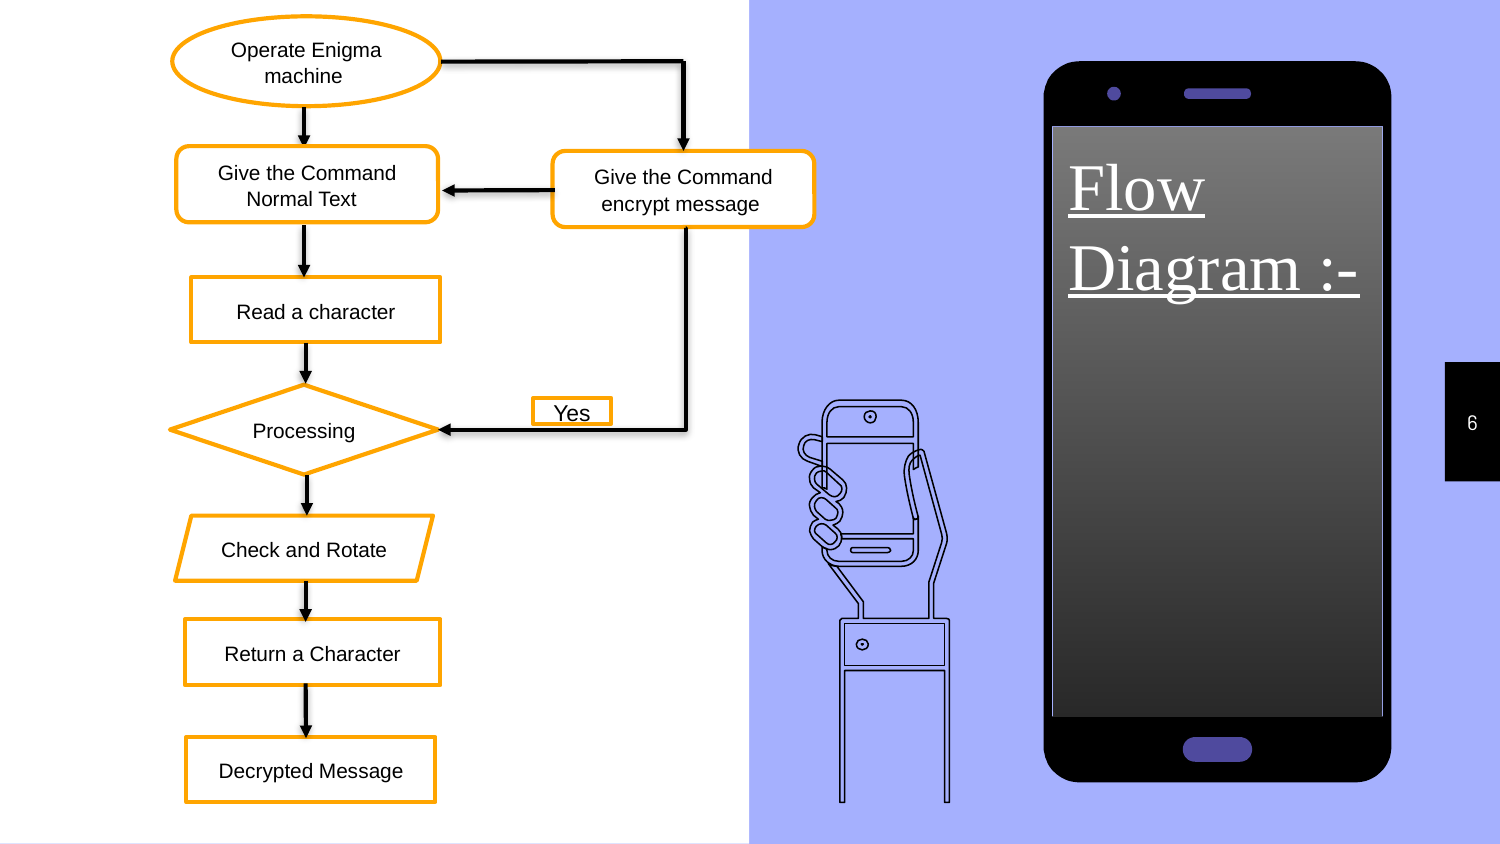

Operate Enigma machine

Flow Diagram :-
Give the Command Normal Text
Give the Command encrypt message
Read a character
6
Processing
Yes

Check and Rotate
Return a Character
Decrypted Message